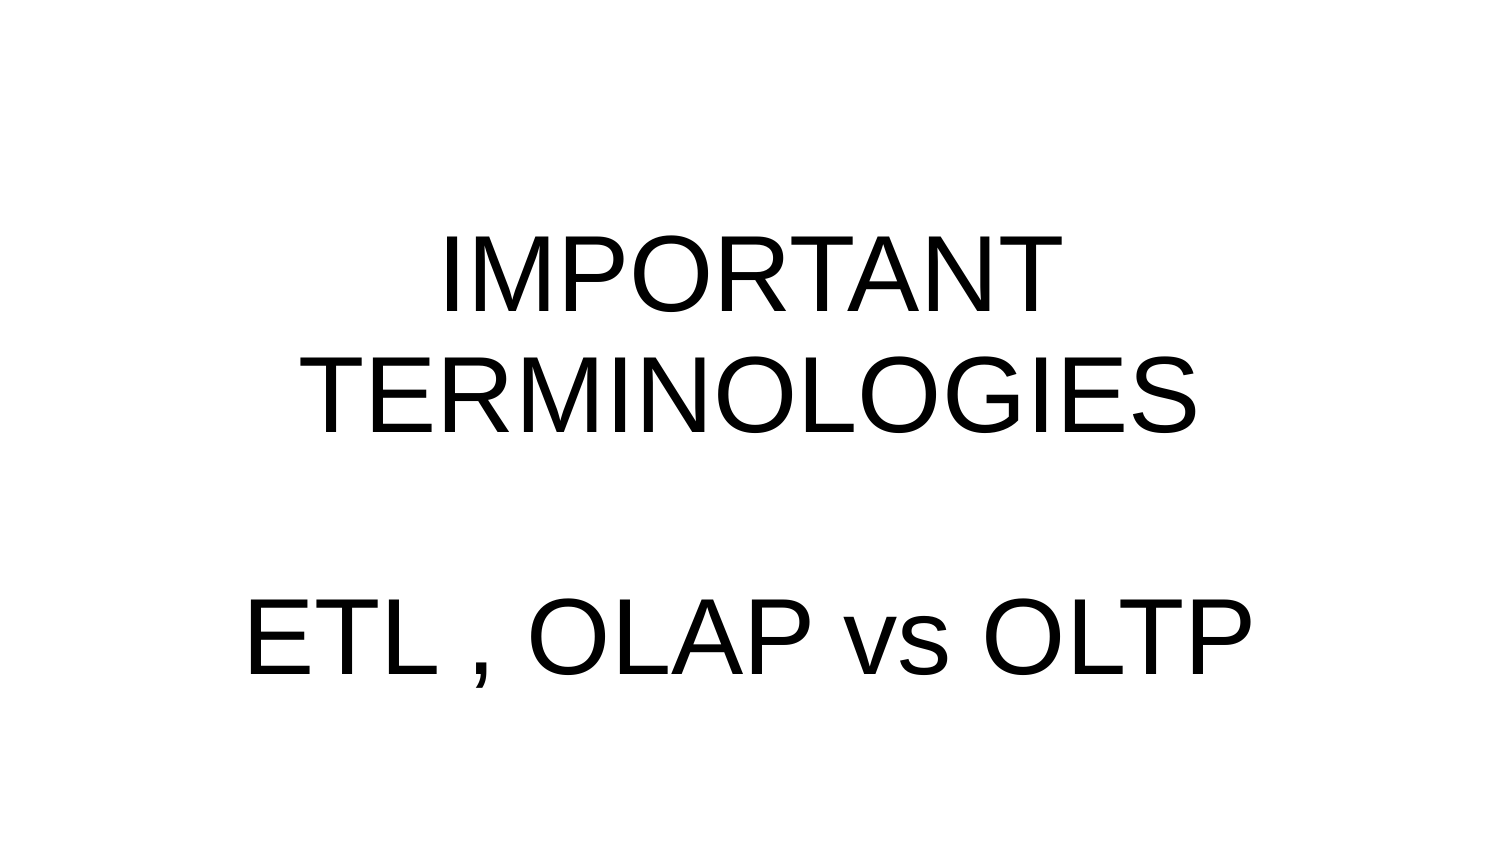

# IMPORTANT TERMINOLOGIES ETL , OLAP vs OLTP